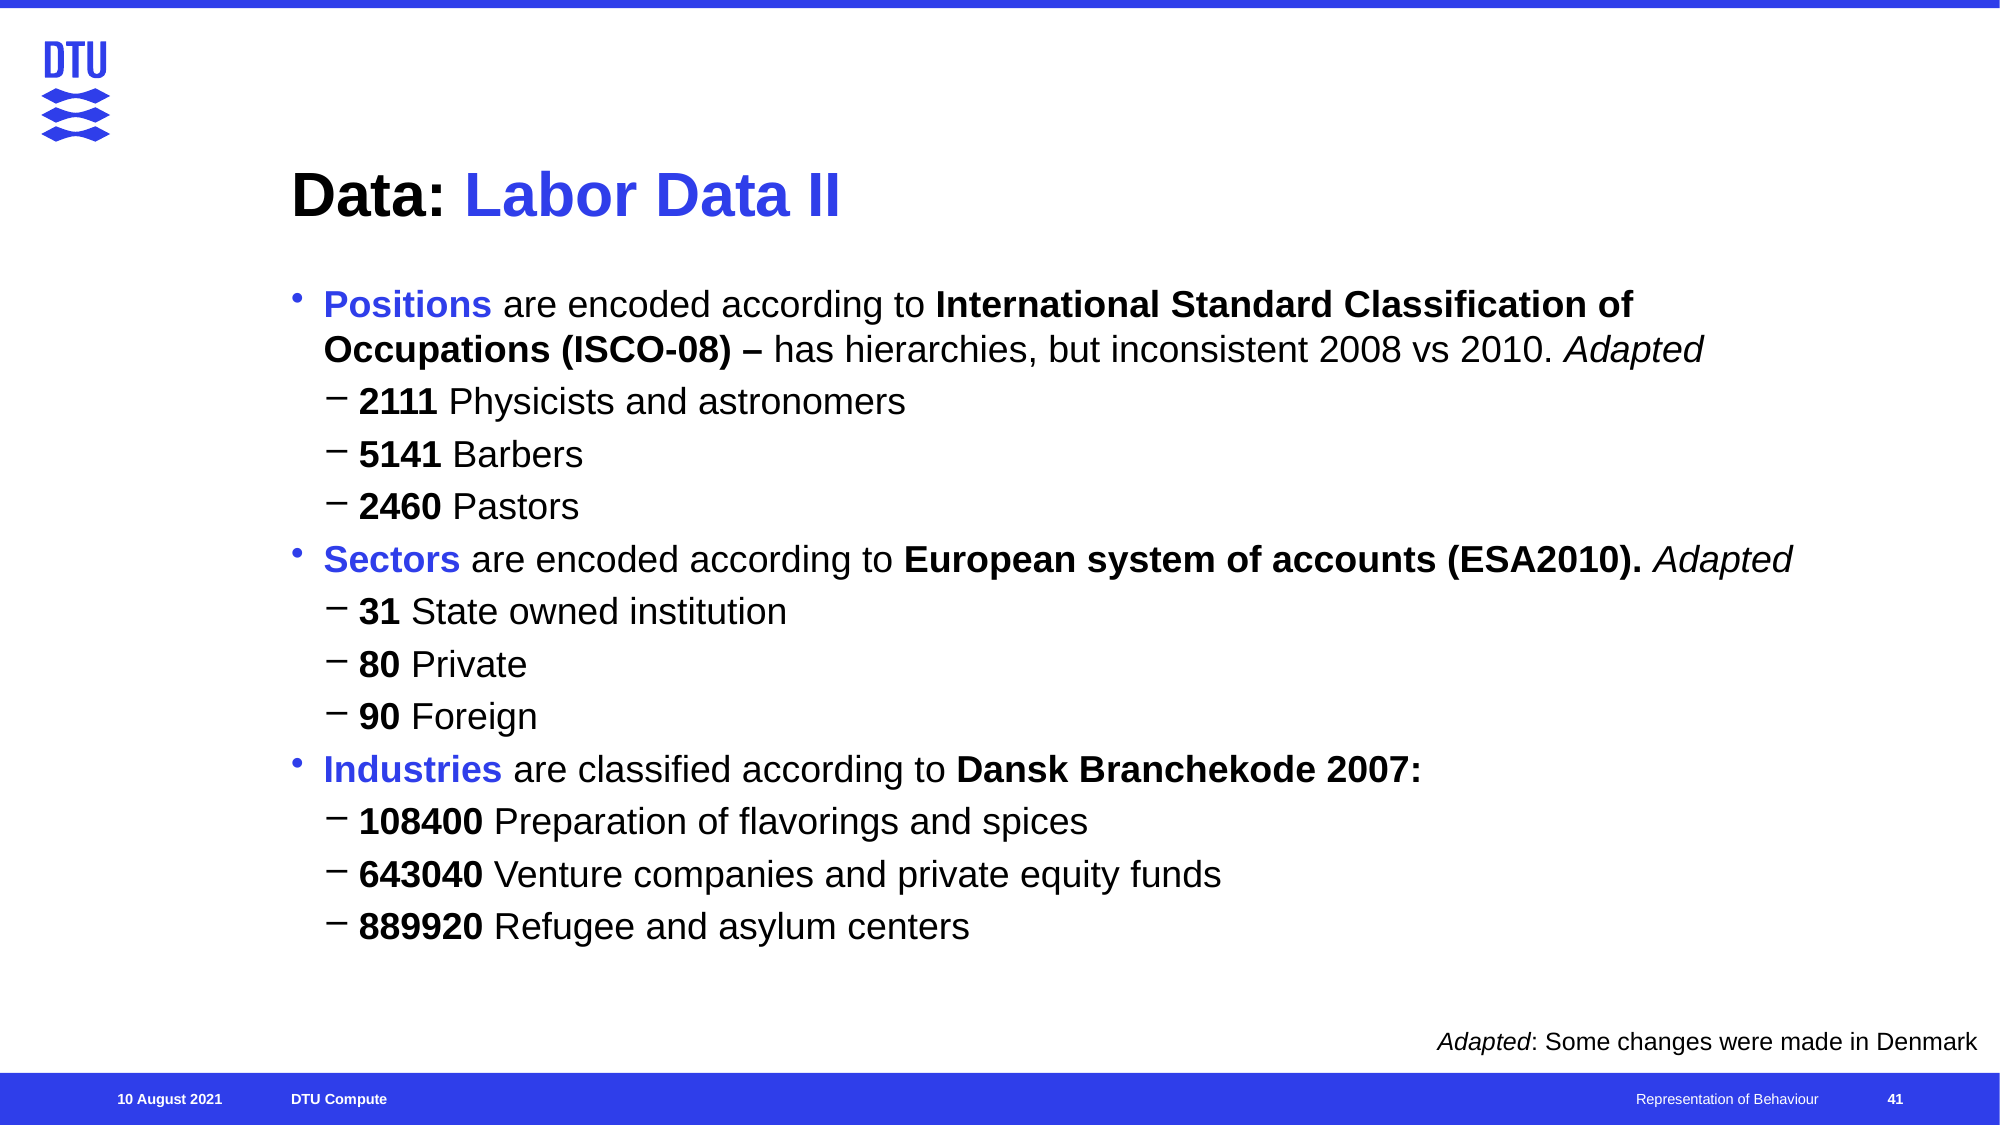

# Data: Labor Data II
Positions are encoded according to International Standard Classification of Occupations (ISCO-08) – has hierarchies, but inconsistent 2008 vs 2010. Adapted
2111 Physicists and astronomers
5141 Barbers
2460 Pastors
Sectors are encoded according to European system of accounts (ESA2010). Adapted
31 State owned institution
80 Private
90 Foreign
Industries are classified according to Dansk Branchekode 2007:
108400 Preparation of flavorings and spices
643040 Venture companies and private equity funds
889920 Refugee and asylum centers
Adapted: Some changes were made in Denmark
41